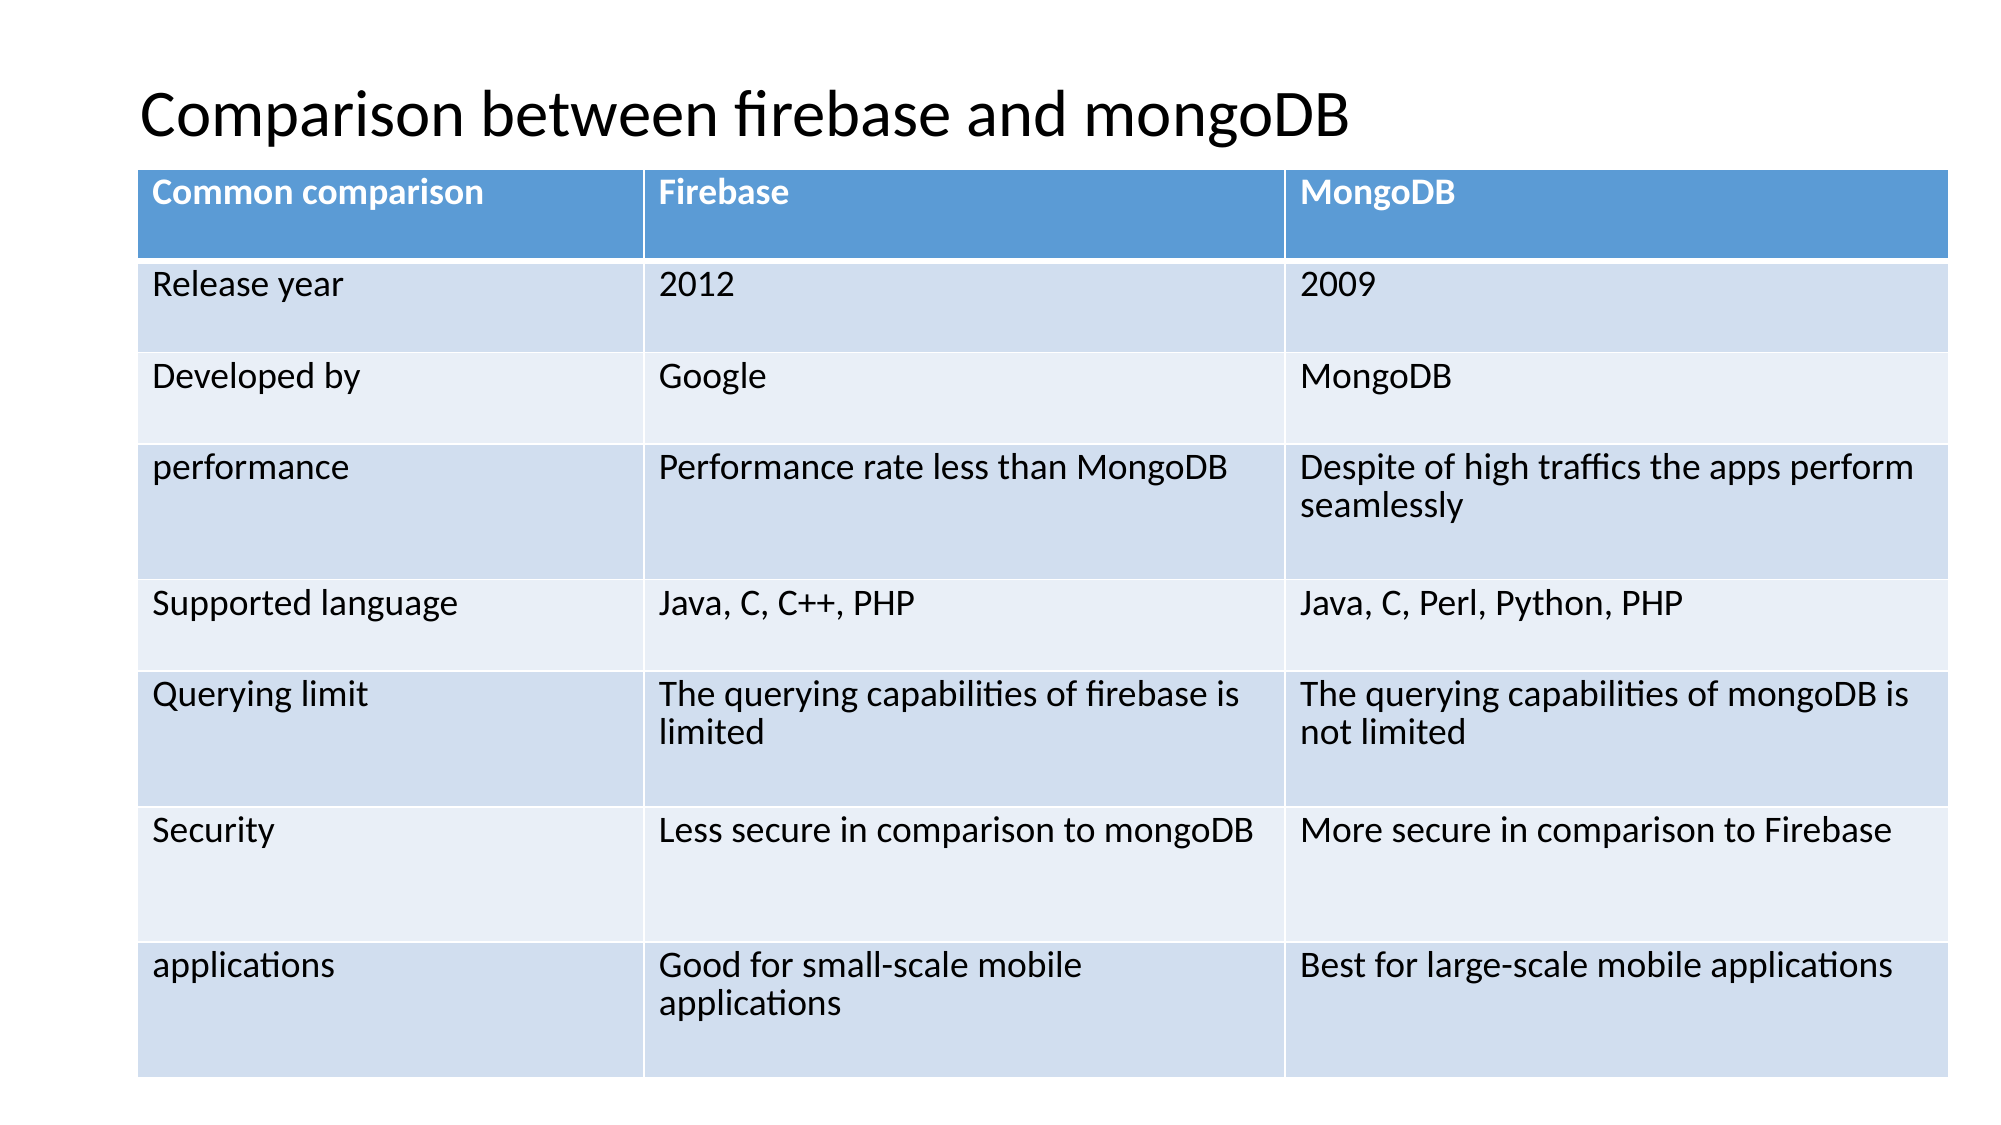

# Comparison between firebase and mongoDB
| Common comparison | Firebase | MongoDB |
| --- | --- | --- |
| Release year | 2012 | 2009 |
| Developed by | Google | MongoDB |
| performance | Performance rate less than MongoDB | Despite of high traffics the apps perform seamlessly |
| Supported language | Java, C, C++, PHP | Java, C, Perl, Python, PHP |
| Querying limit | The querying capabilities of firebase is limited | The querying capabilities of mongoDB is not limited |
| Security | Less secure in comparison to mongoDB | More secure in comparison to Firebase |
| applications | Good for small-scale mobile applications | Best for large-scale mobile applications |